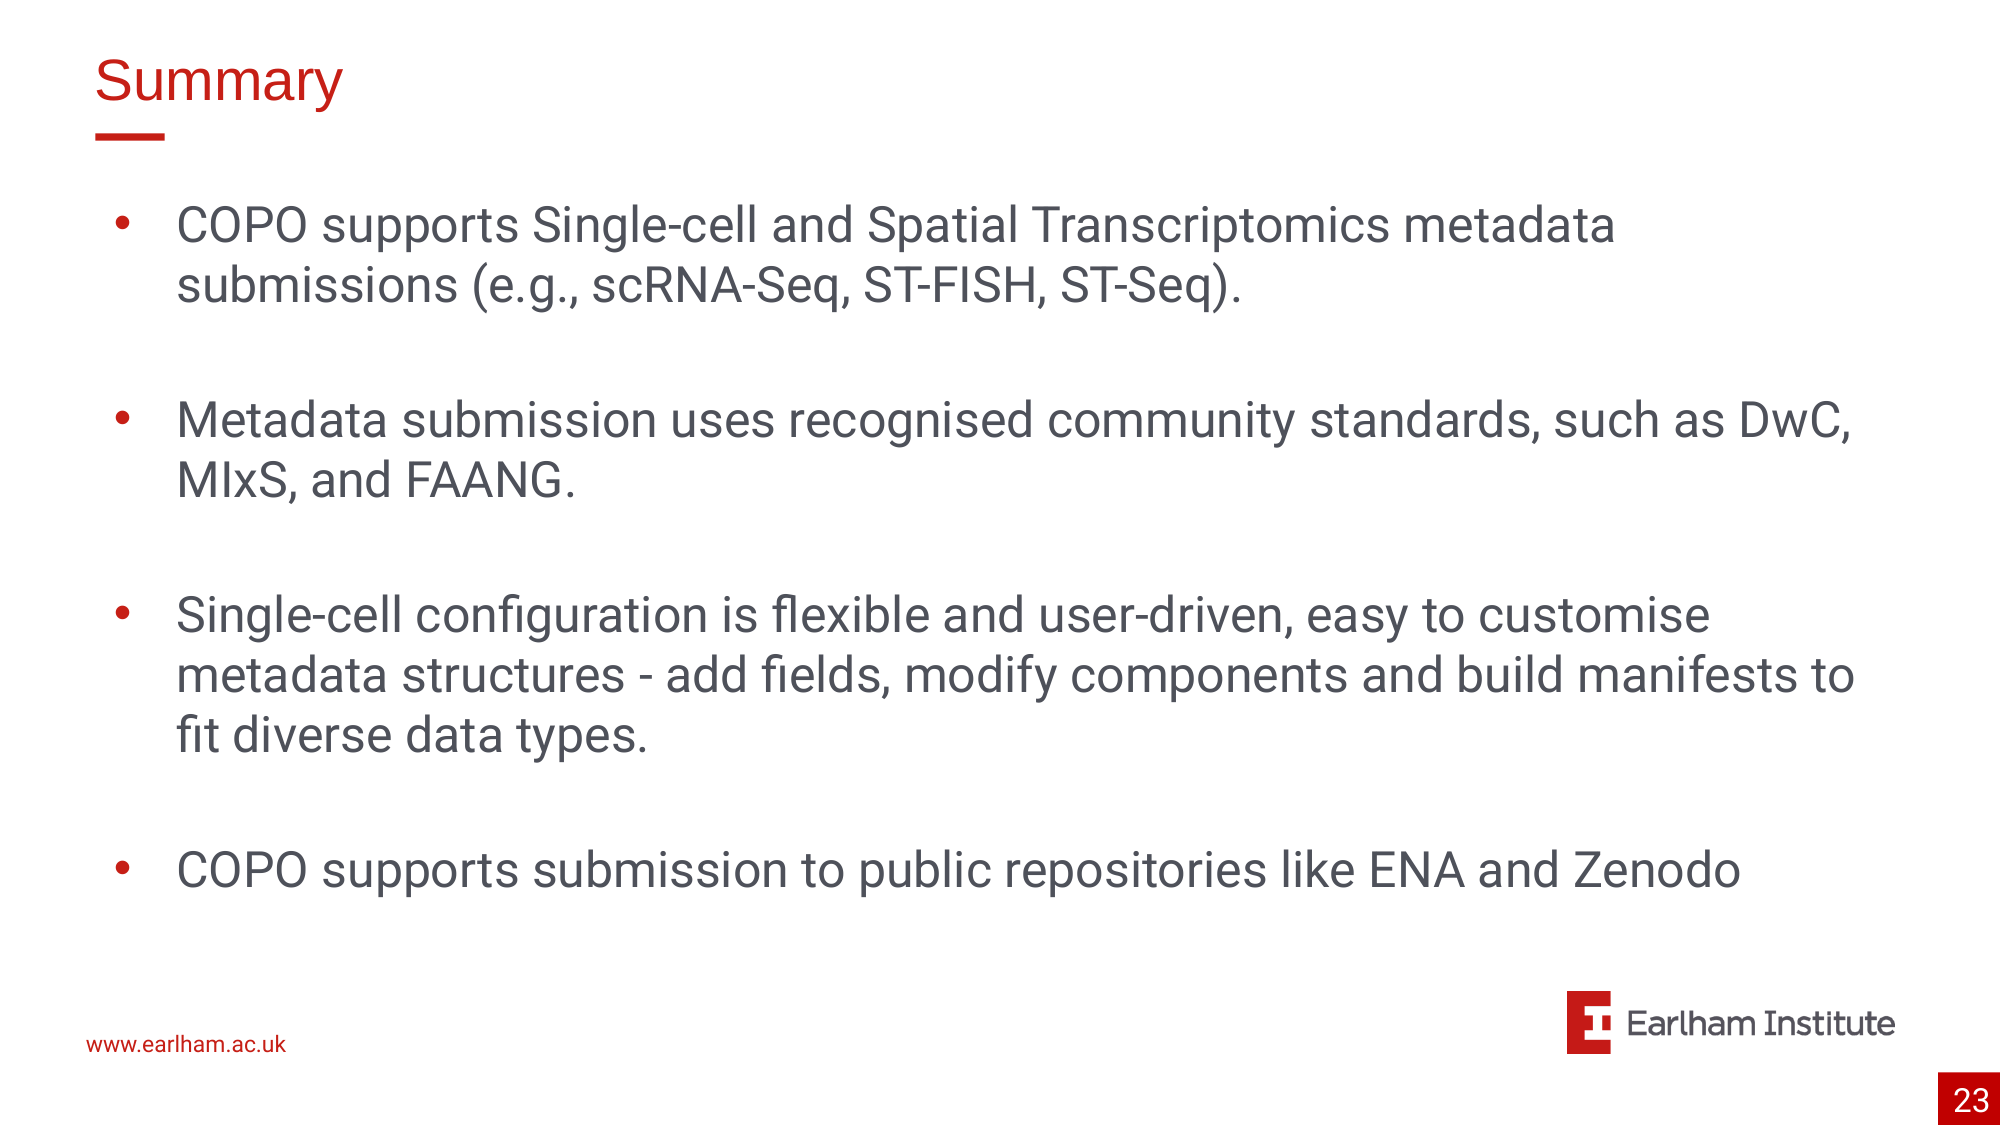

Summary

COPO supports Single-cell and Spatial Transcriptomics metadata submissions (e.g., scRNA-Seq, ST-FISH, ST-Seq).

Metadata submission uses recognised community standards, such as DwC, MIxS, and FAANG.

Single-cell configuration is flexible and user-driven, easy to customise metadata structures - add fields, modify components and build manifests to fit diverse data types.

COPO supports submission to public repositories like ENA and Zenodo

23